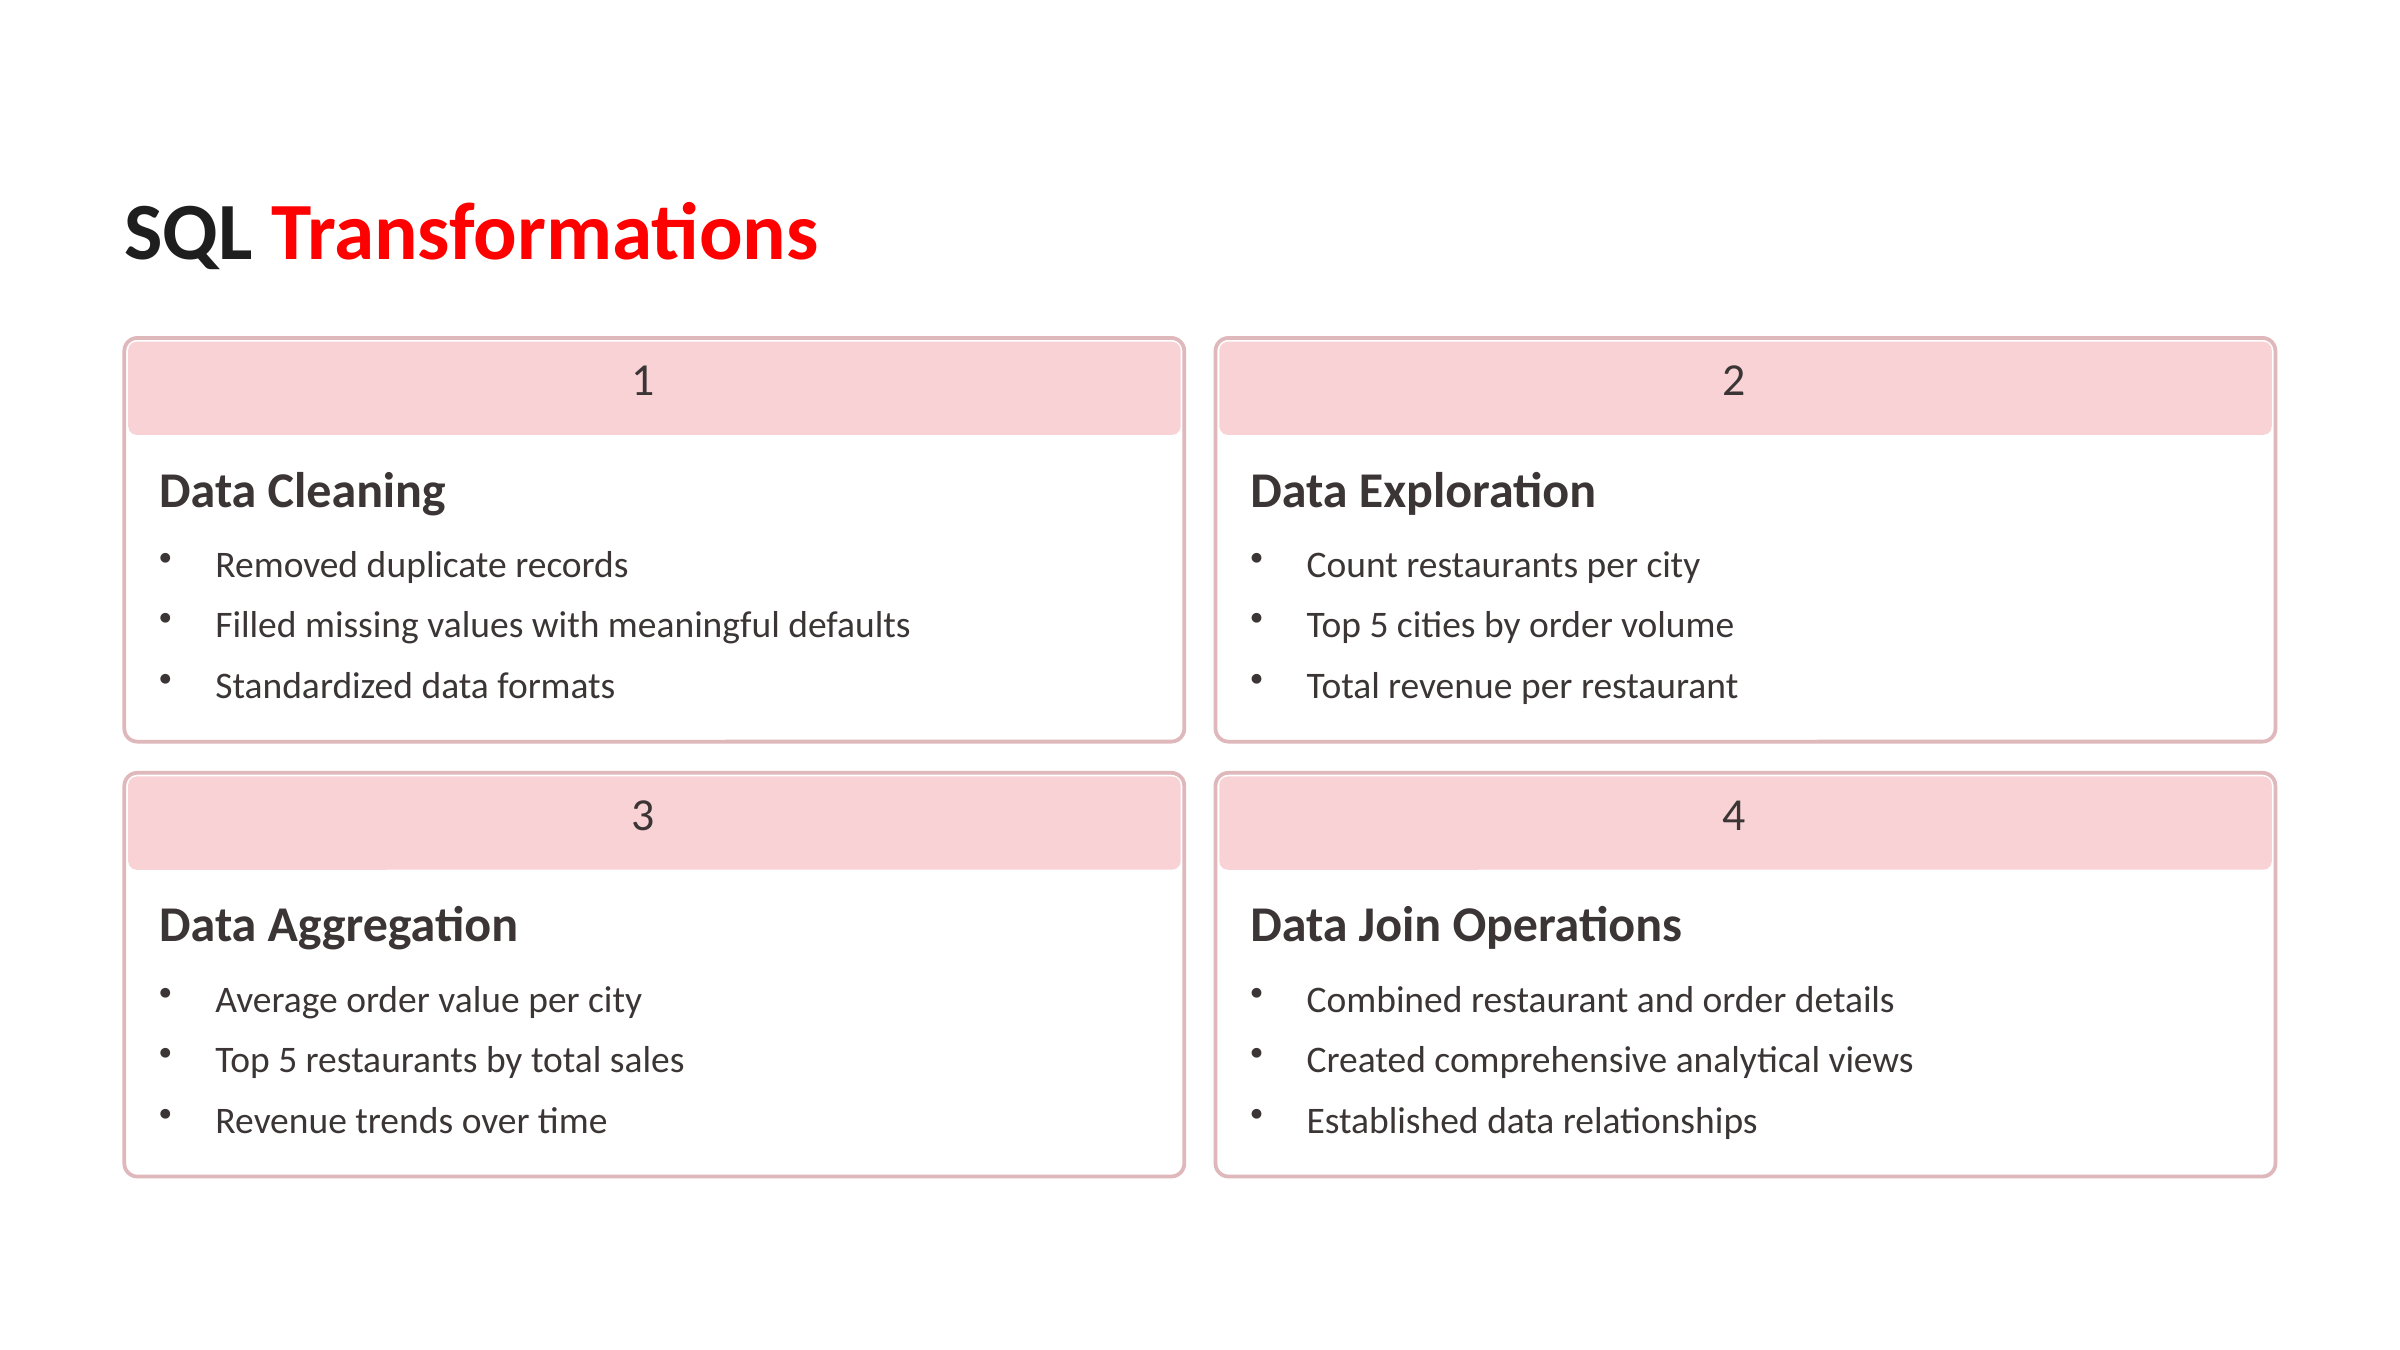

SQL Transformations

1
2
Data Cleaning
Data Exploration
Removed duplicate records
Count restaurants per city
Filled missing values with meaningful defaults
Top 5 cities by order volume
Standardized data formats
Total revenue per restaurant

3
4
Data Aggregation
Data Join Operations
Average order value per city
Combined restaurant and order details
Top 5 restaurants by total sales
Created comprehensive analytical views
Revenue trends over time
Established data relationships